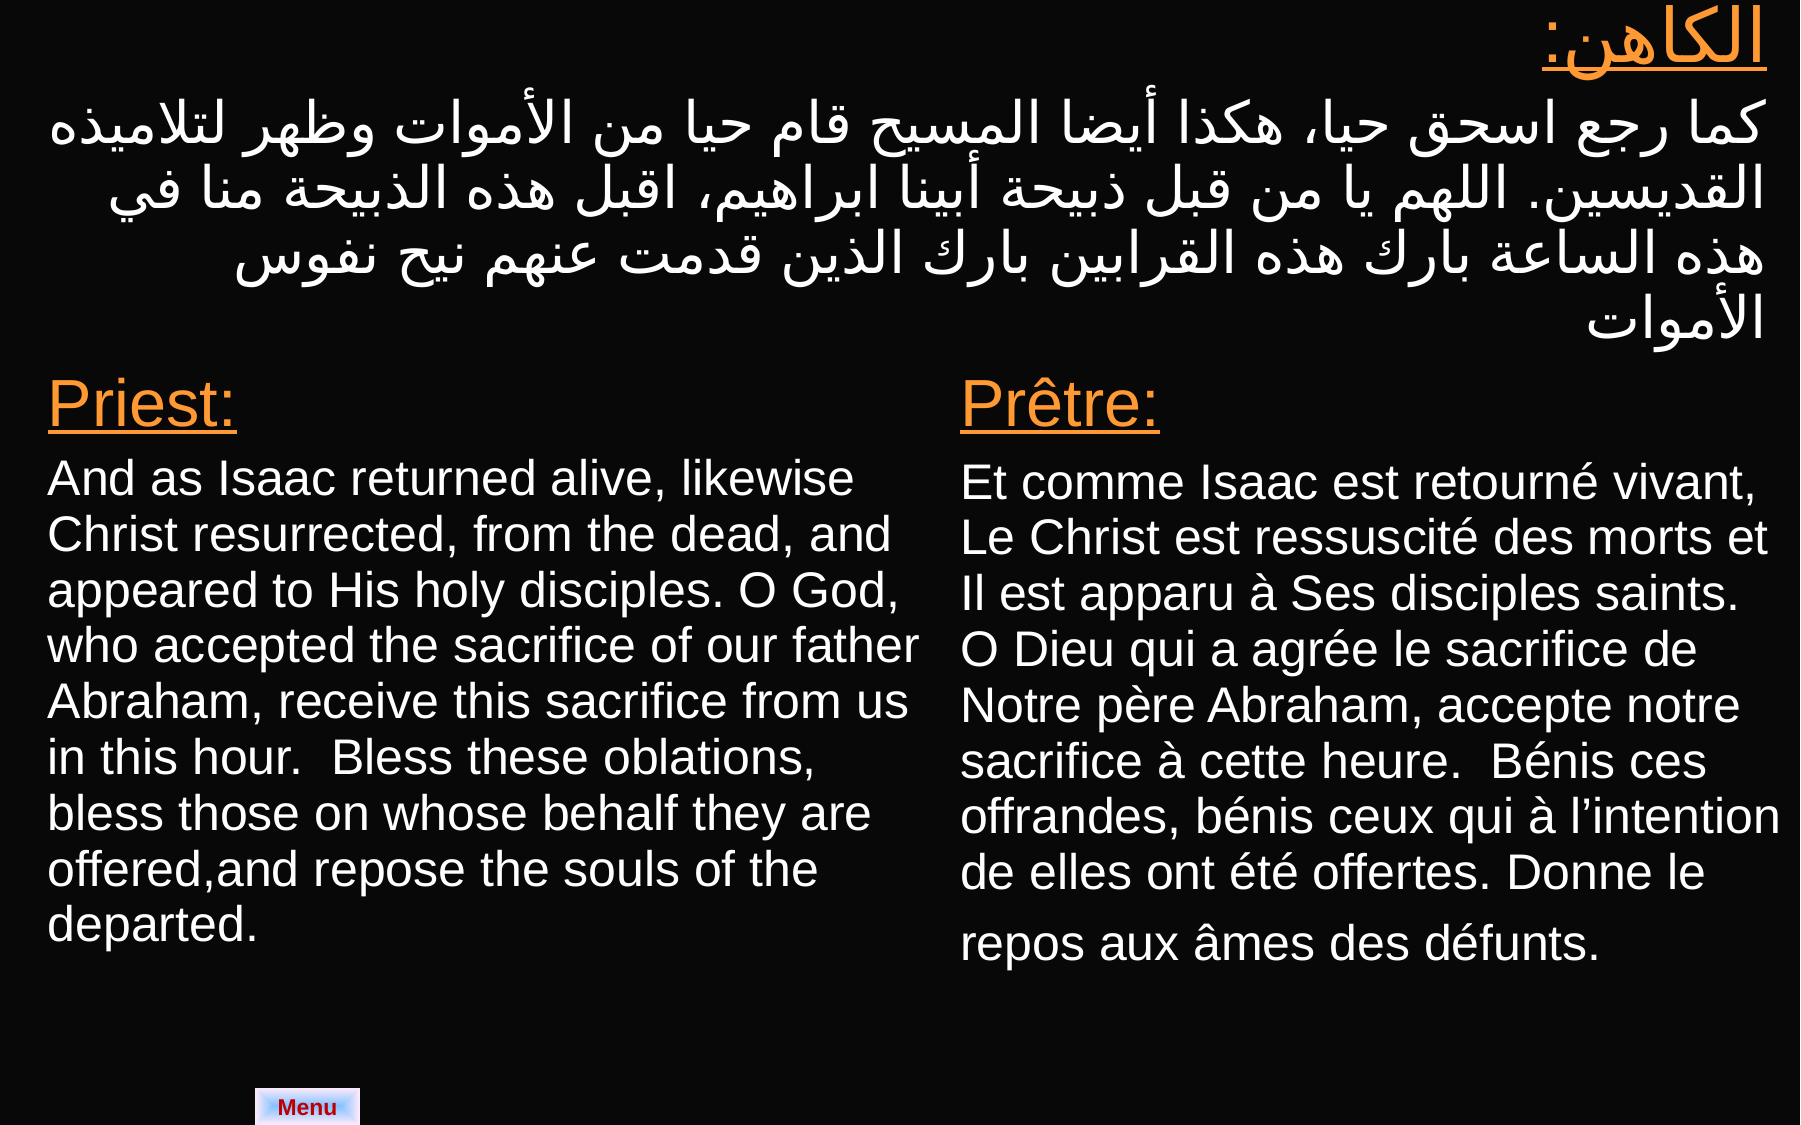

| الكاهن: كما رجع اسحق حيا، هكذا أيضا المسيح قام حيا من الأموات وظهر لتلاميذه القديسين. اللهم يا من قبل ذبيحة أبينا ابراهيم، اقبل هذه الذبيحة منا في هذه الساعة بارك هذه القرابين بارك الذين قدمت عنهم نيح نفوس الأموات |  |
| --- | --- |
| Priest: And as Isaac returned alive, likewise Christ resurrected, from the dead, and appeared to His holy disciples. O God, who accepted the sacrifice of our father Abraham, receive this sacrifice from us in this hour. Bless these oblations, bless those on whose behalf they are offered,and repose the souls of the departed. | Prêtre: Et comme Isaac est retourné vivant, Le Christ est ressuscité des morts et Il est apparu à Ses disciples saints. O Dieu qui a agrée le sacrifice de Notre père Abraham, accepte notre sacrifice à cette heure. Bénis ces offrandes, bénis ceux qui à l’intention de elles ont été offertes. Donne le repos aux âmes des défunts. |

Menu